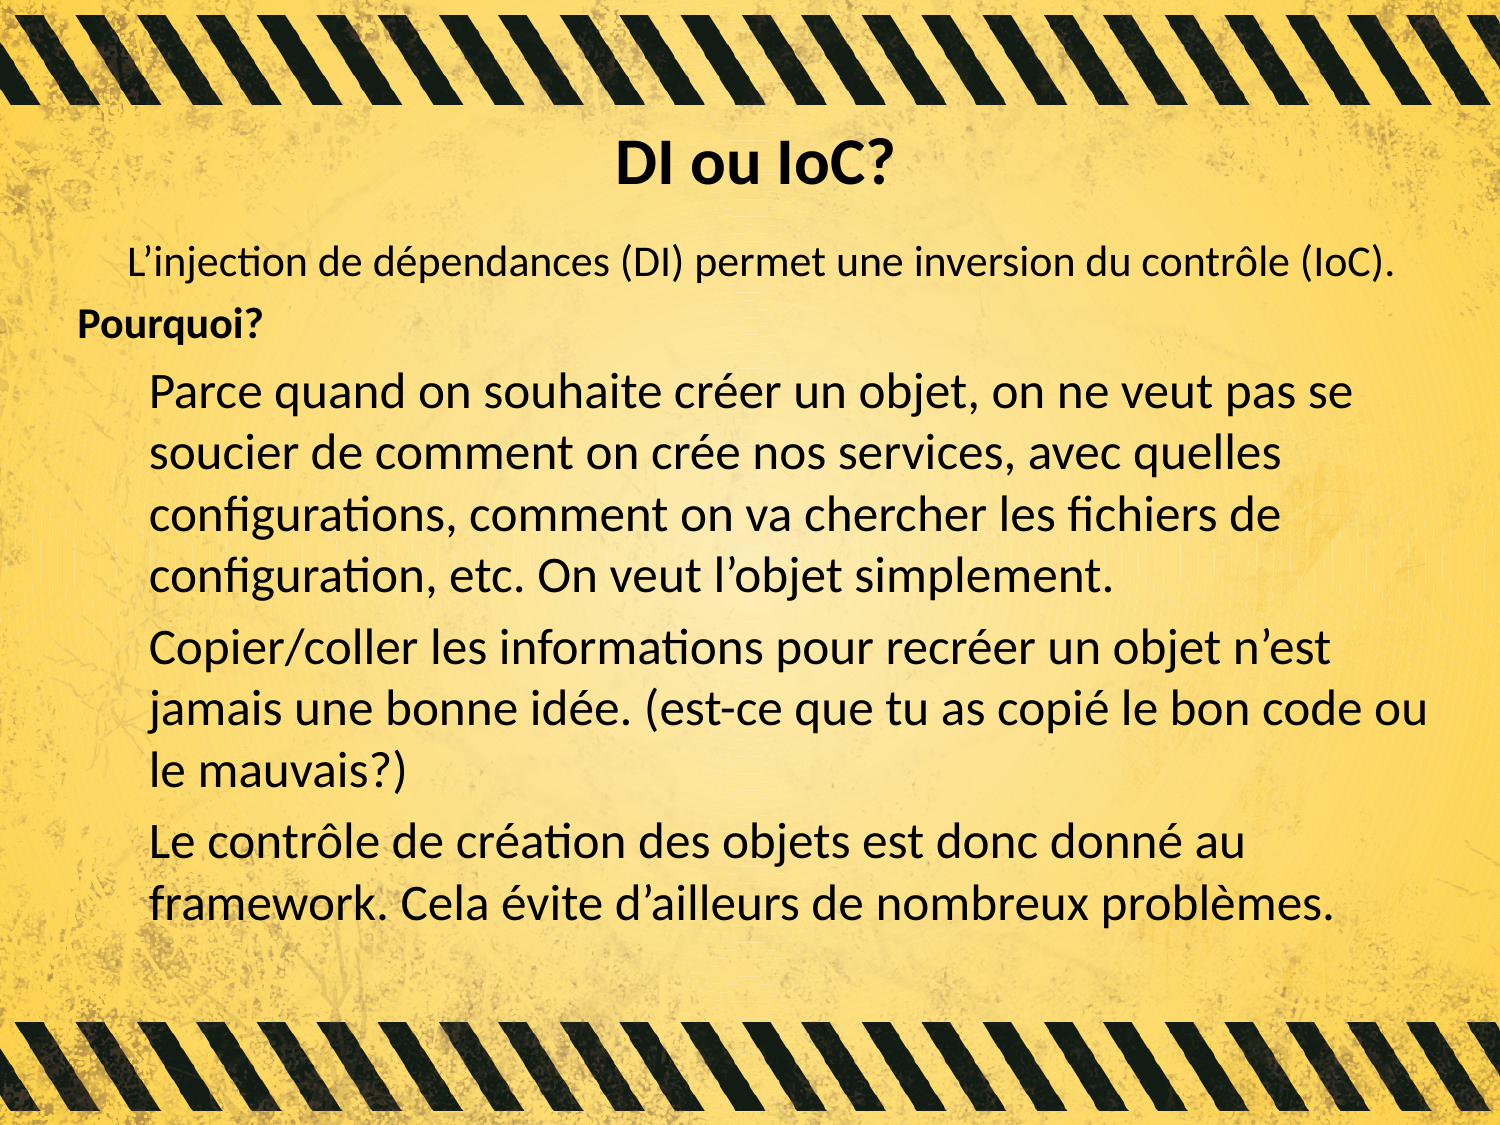

# DI ou IoC?
L’injection de dépendances (DI) permet une inversion du contrôle (IoC).
Pourquoi?
Parce quand on souhaite créer un objet, on ne veut pas se soucier de comment on crée nos services, avec quelles configurations, comment on va chercher les fichiers de configuration, etc. On veut l’objet simplement.
Copier/coller les informations pour recréer un objet n’est jamais une bonne idée. (est-ce que tu as copié le bon code ou le mauvais?)
Le contrôle de création des objets est donc donné au framework. Cela évite d’ailleurs de nombreux problèmes.